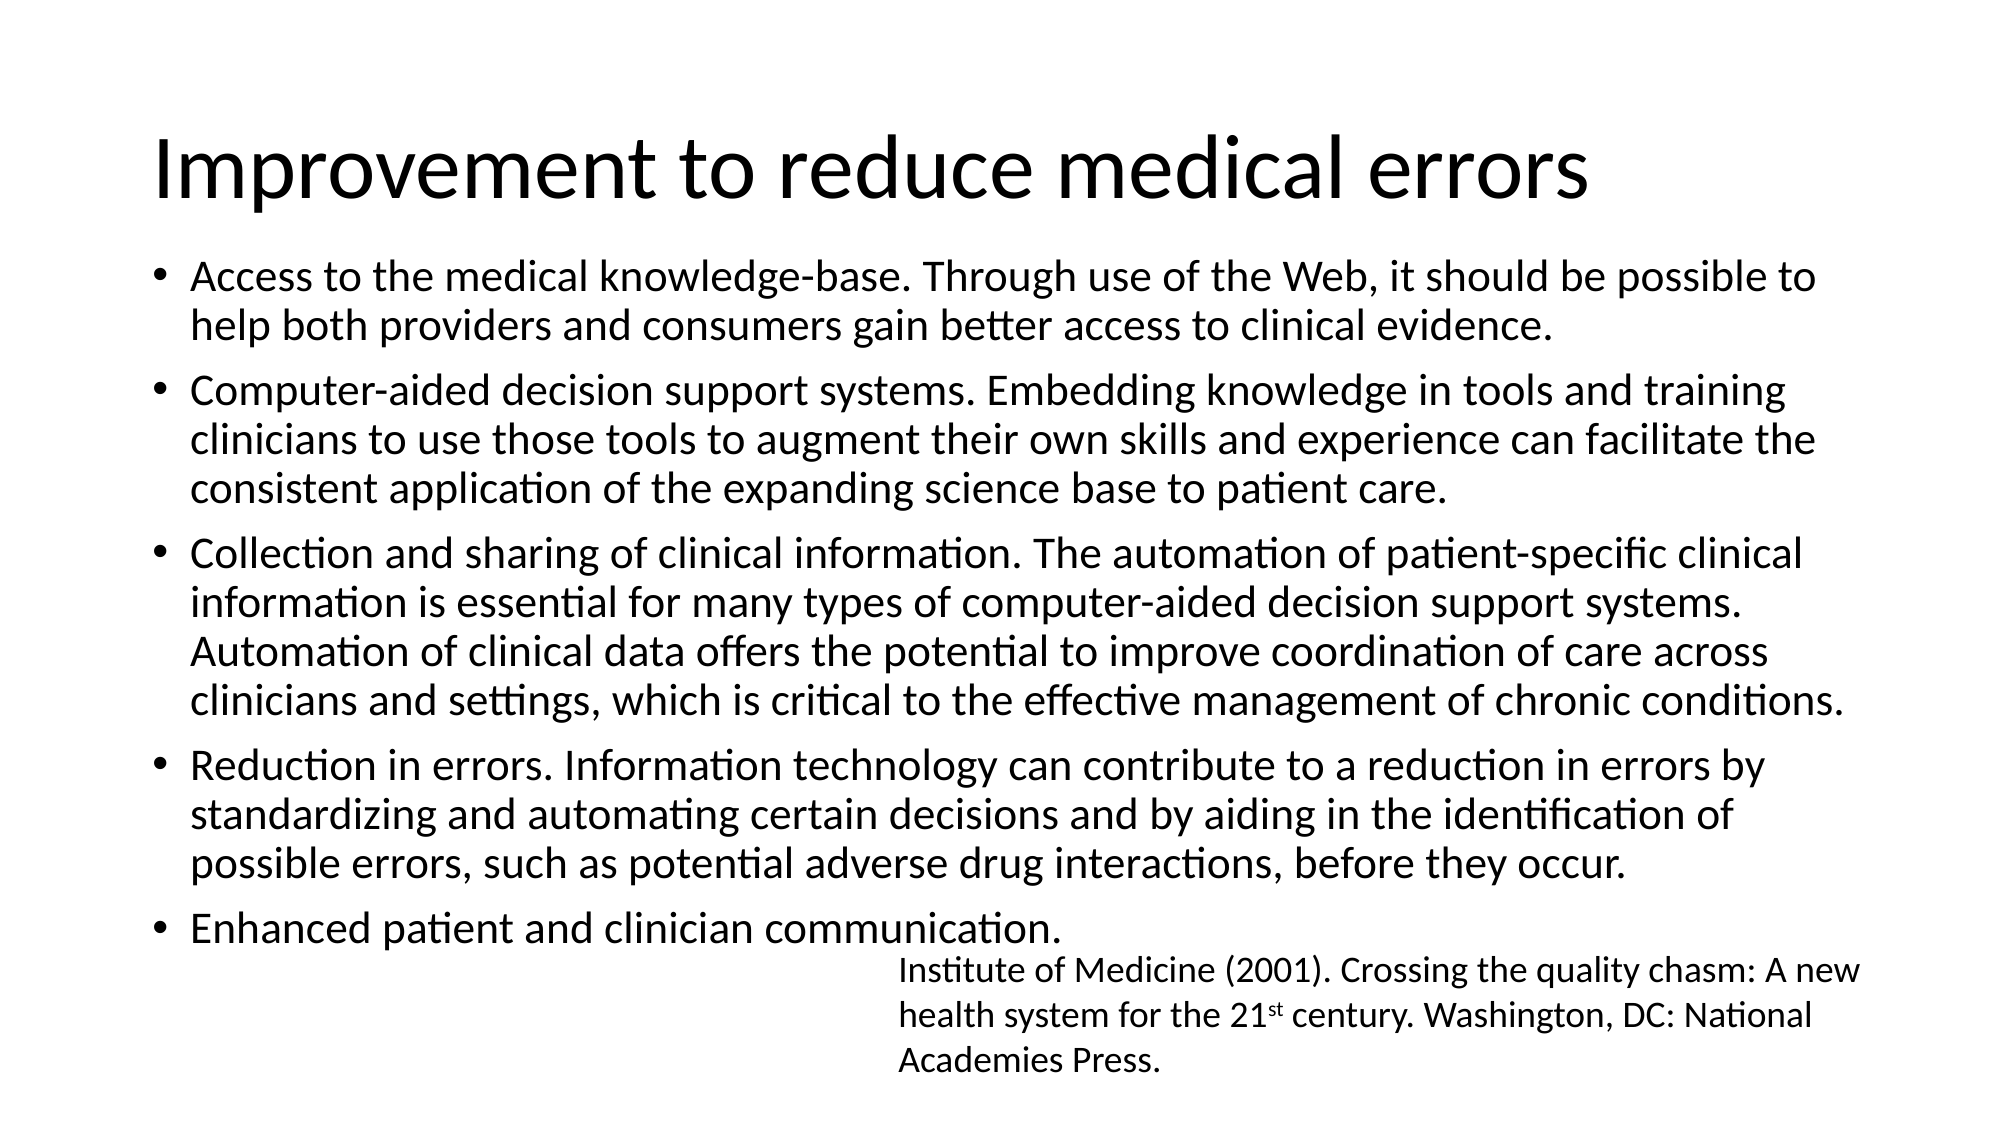

# Improvement to reduce medical errors
Access to the medical knowledge-base. Through use of the Web, it should be possible to help both providers and consumers gain better access to clinical evidence.
Computer-aided decision support systems. Embedding knowledge in tools and training clinicians to use those tools to augment their own skills and experience can facilitate the consistent application of the expanding science base to patient care.
Collection and sharing of clinical information. The automation of patient-specific clinical information is essential for many types of computer-aided decision support systems. Automation of clinical data offers the potential to improve coordination of care across clinicians and settings, which is critical to the effective management of chronic conditions.
Reduction in errors. Information technology can contribute to a reduction in errors by standardizing and automating certain decisions and by aiding in the identification of possible errors, such as potential adverse drug interactions, before they occur.
Enhanced patient and clinician communication.
Institute of Medicine (2001). Crossing the quality chasm: A new health system for the 21st century. Washington, DC: National Academies Press.